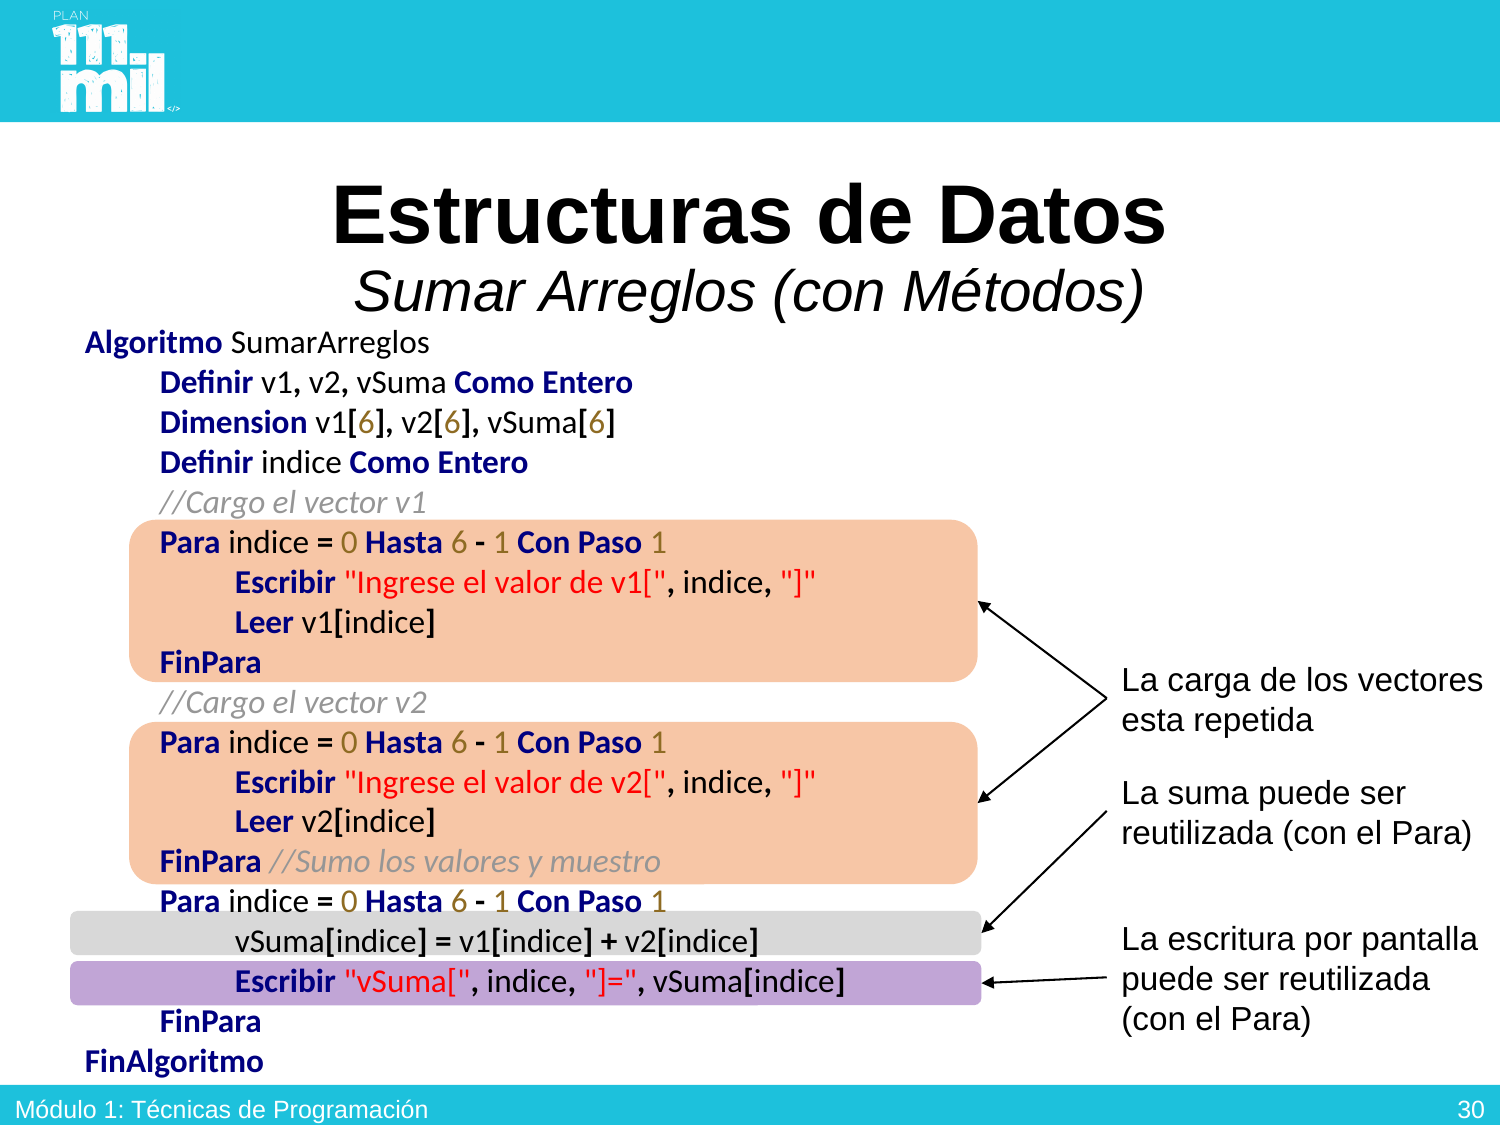

# Estructuras de Datos Sumar Arreglos (con Métodos)
Algoritmo SumarArreglos
Definir v1, v2, vSuma Como Entero
Dimension v1[6], v2[6], vSuma[6]
Definir indice Como Entero
//Cargo el vector v1
Para indice = 0 Hasta 6 - 1 Con Paso 1
Escribir "Ingrese el valor de v1[", indice, "]"
Leer v1[indice]
FinPara
//Cargo el vector v2
Para indice = 0 Hasta 6 - 1 Con Paso 1
Escribir "Ingrese el valor de v2[", indice, "]"
Leer v2[indice]
FinPara //Sumo los valores y muestro
Para indice = 0 Hasta 6 - 1 Con Paso 1
vSuma[indice] = v1[indice] + v2[indice]
Escribir "vSuma[", indice, "]=", vSuma[indice]
FinPara
FinAlgoritmo

La carga de los vectores esta repetida

La suma puede ser reutilizada (con el Para)
La escritura por pantalla puede ser reutilizada
(con el Para)

30
Módulo 1: Técnicas de Programación